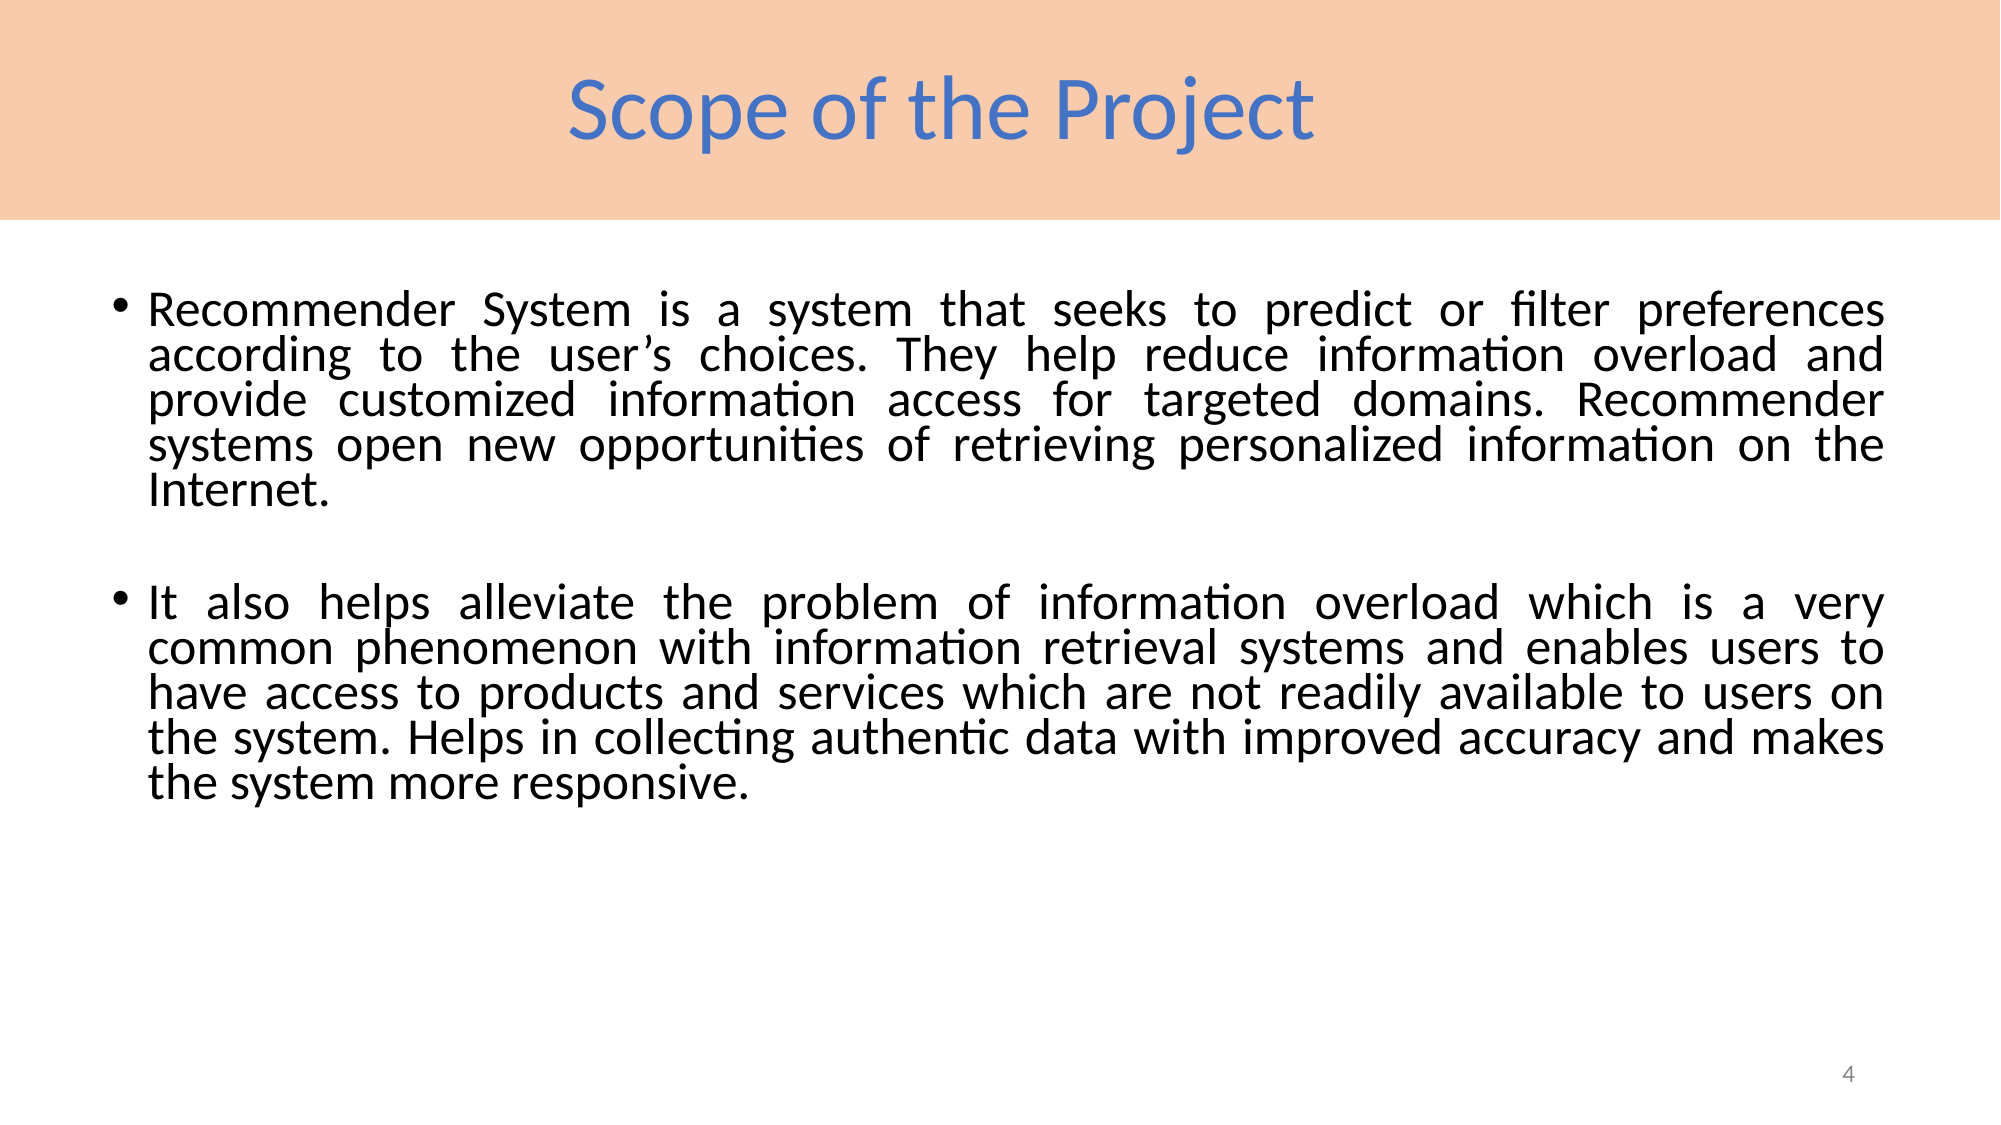

# Scope of the Project
Recommender System is a system that seeks to predict or filter preferences according to the user’s choices. They help reduce information overload and provide customized information access for targeted domains. Recommender systems open new opportunities of retrieving personalized information on the Internet.

It also helps alleviate the problem of information overload which is a very common phenomenon with information retrieval systems and enables users to have access to products and services which are not readily available to users on the system. Helps in collecting authentic data with improved accuracy and makes the system more responsive.

4